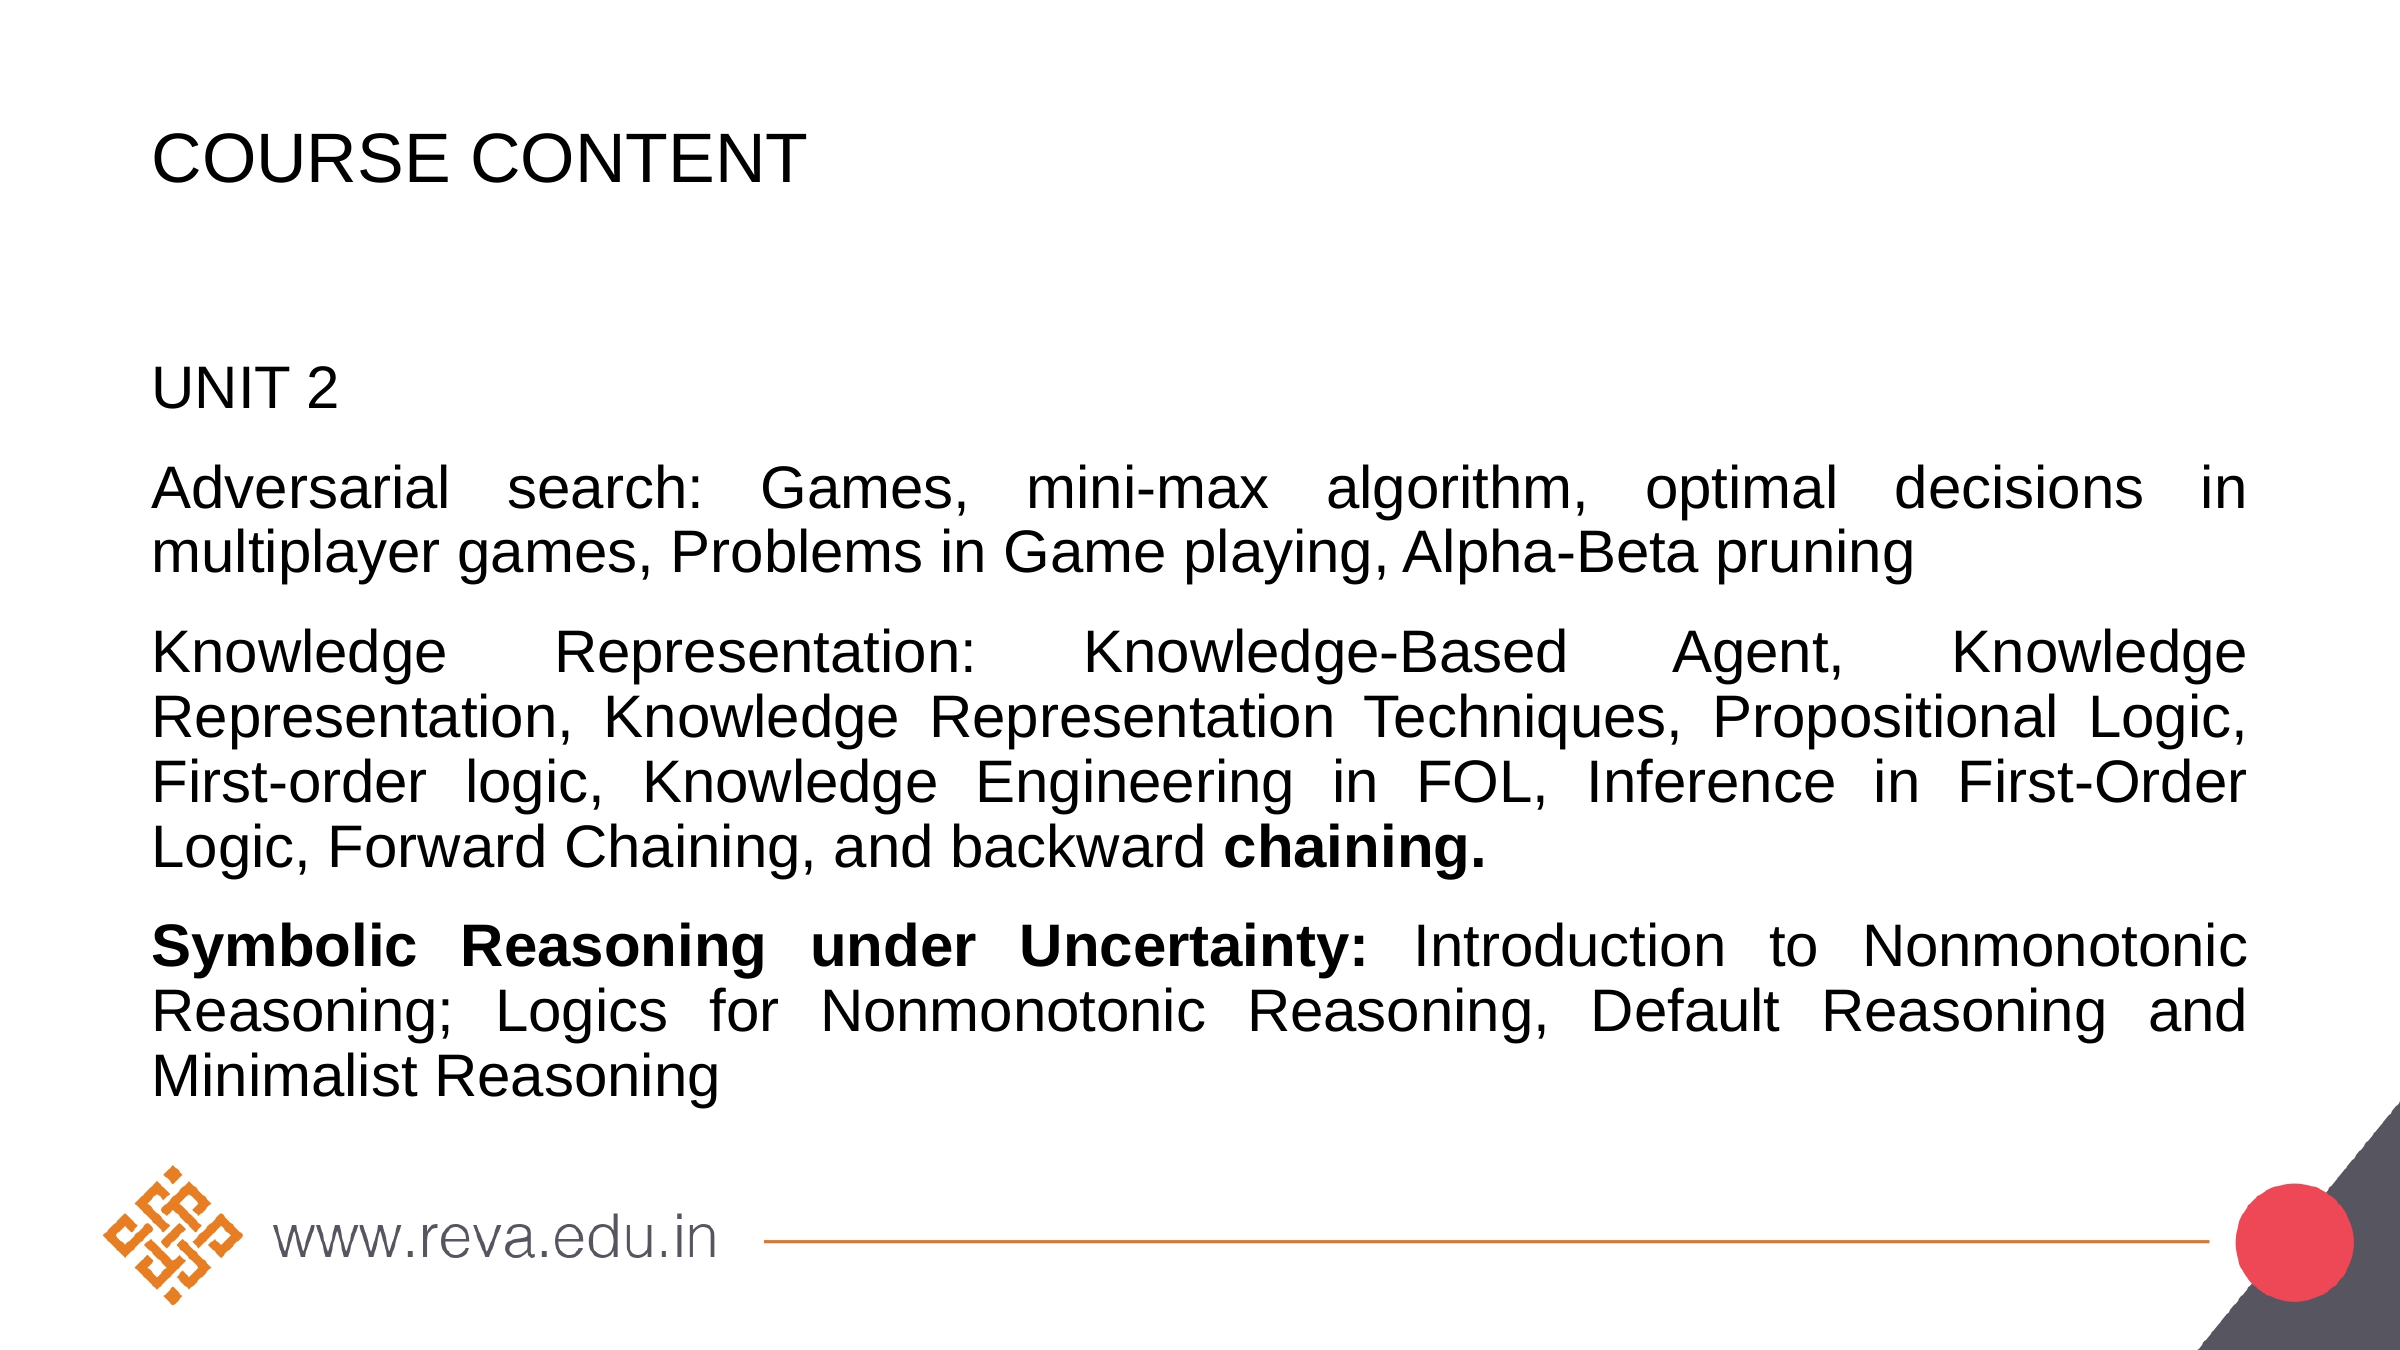

# COURSE CONTENT
UNIT 2
Adversarial search: Games, mini-max algorithm, optimal decisions in multiplayer games, Problems in Game playing, Alpha-Beta pruning
Knowledge Representation: Knowledge-Based Agent, Knowledge Representation, Knowledge Representation Techniques, Propositional Logic, First-order logic, Knowledge Engineering in FOL, Inference in First-Order Logic, Forward Chaining, and backward chaining.
Symbolic Reasoning under Uncertainty: Introduction to Nonmonotonic Reasoning; Logics for Nonmonotonic Reasoning, Default Reasoning and Minimalist Reasoning